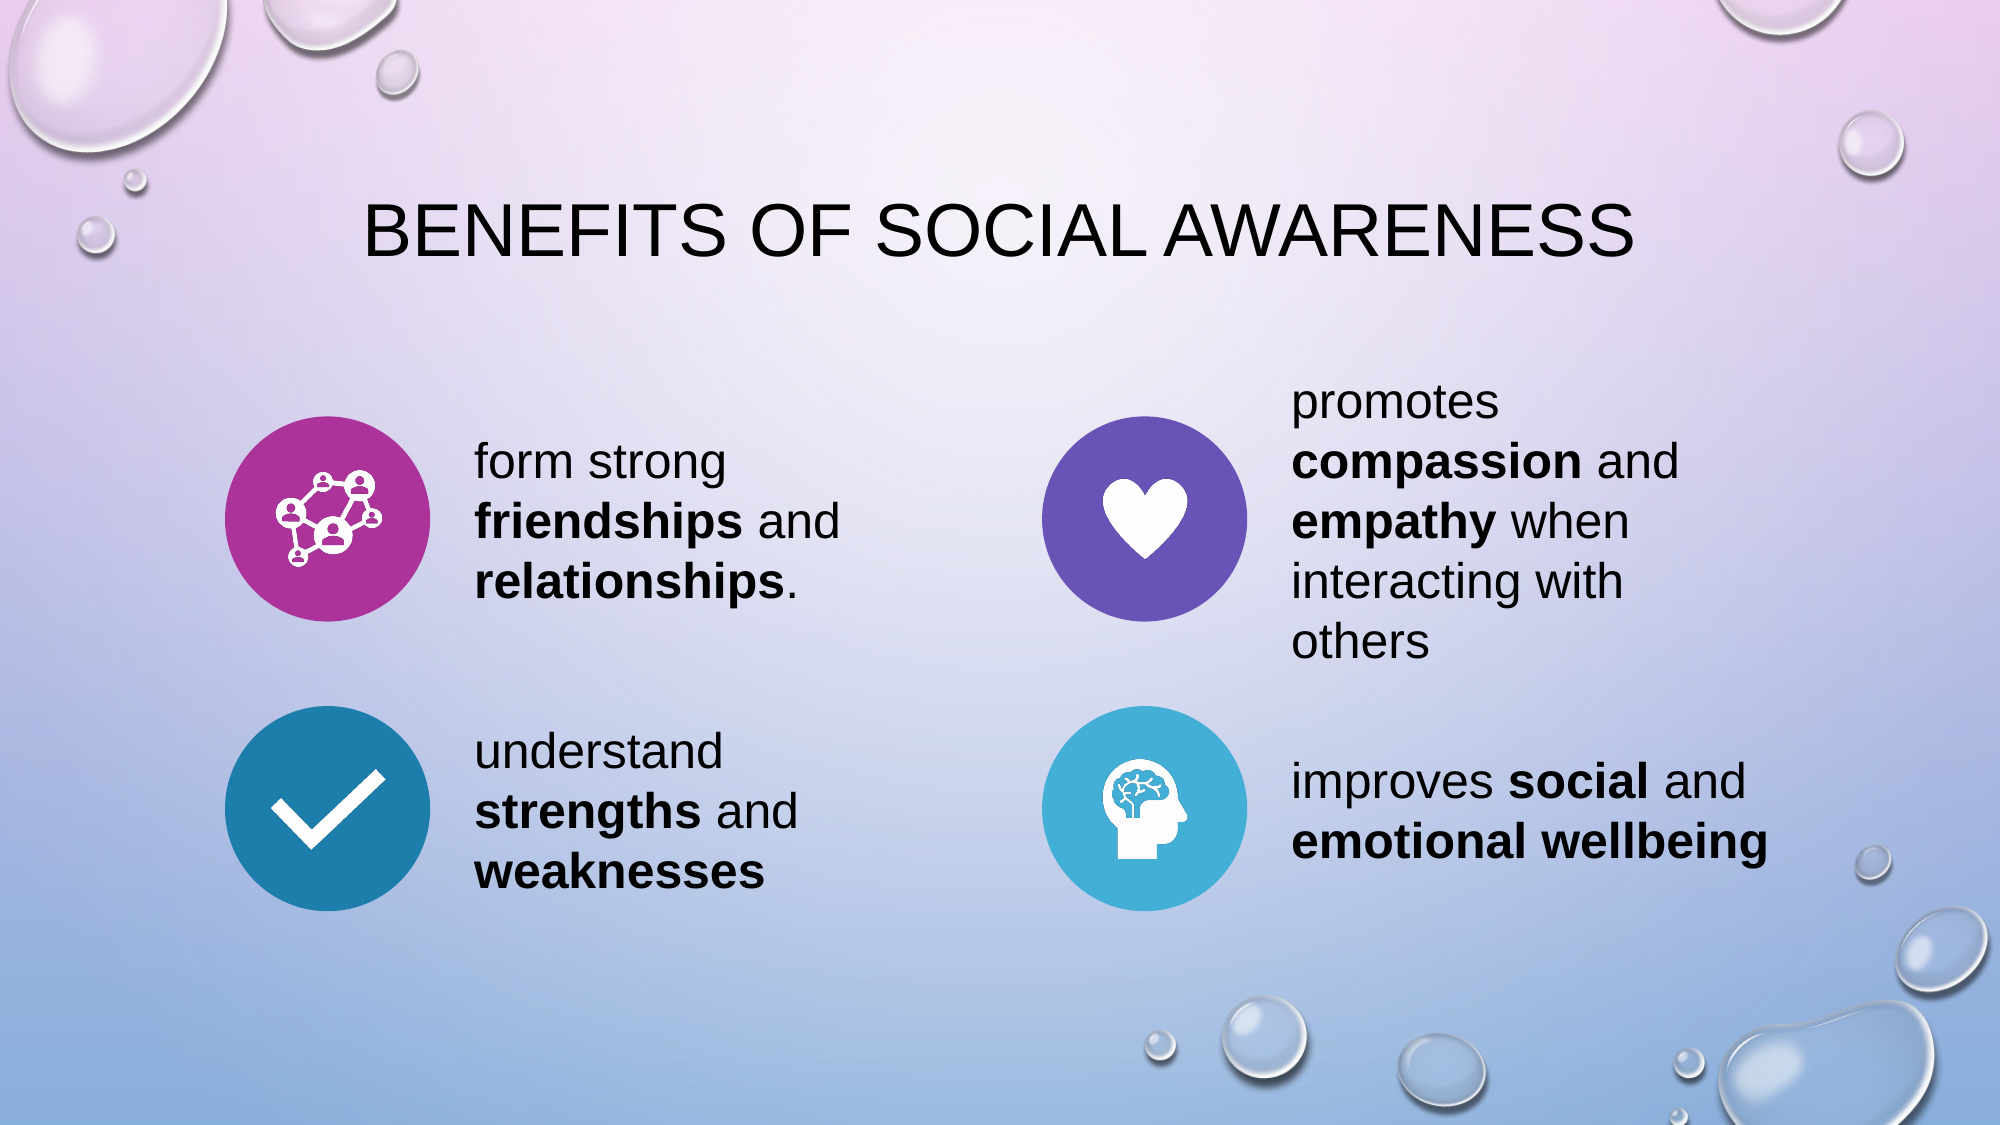

# Benefits OF SOCIAL AWARENESS
form strong friendships and relationships.
promotes compassion and empathy when interacting with others
understand strengths and weaknesses
improves social and emotional wellbeing